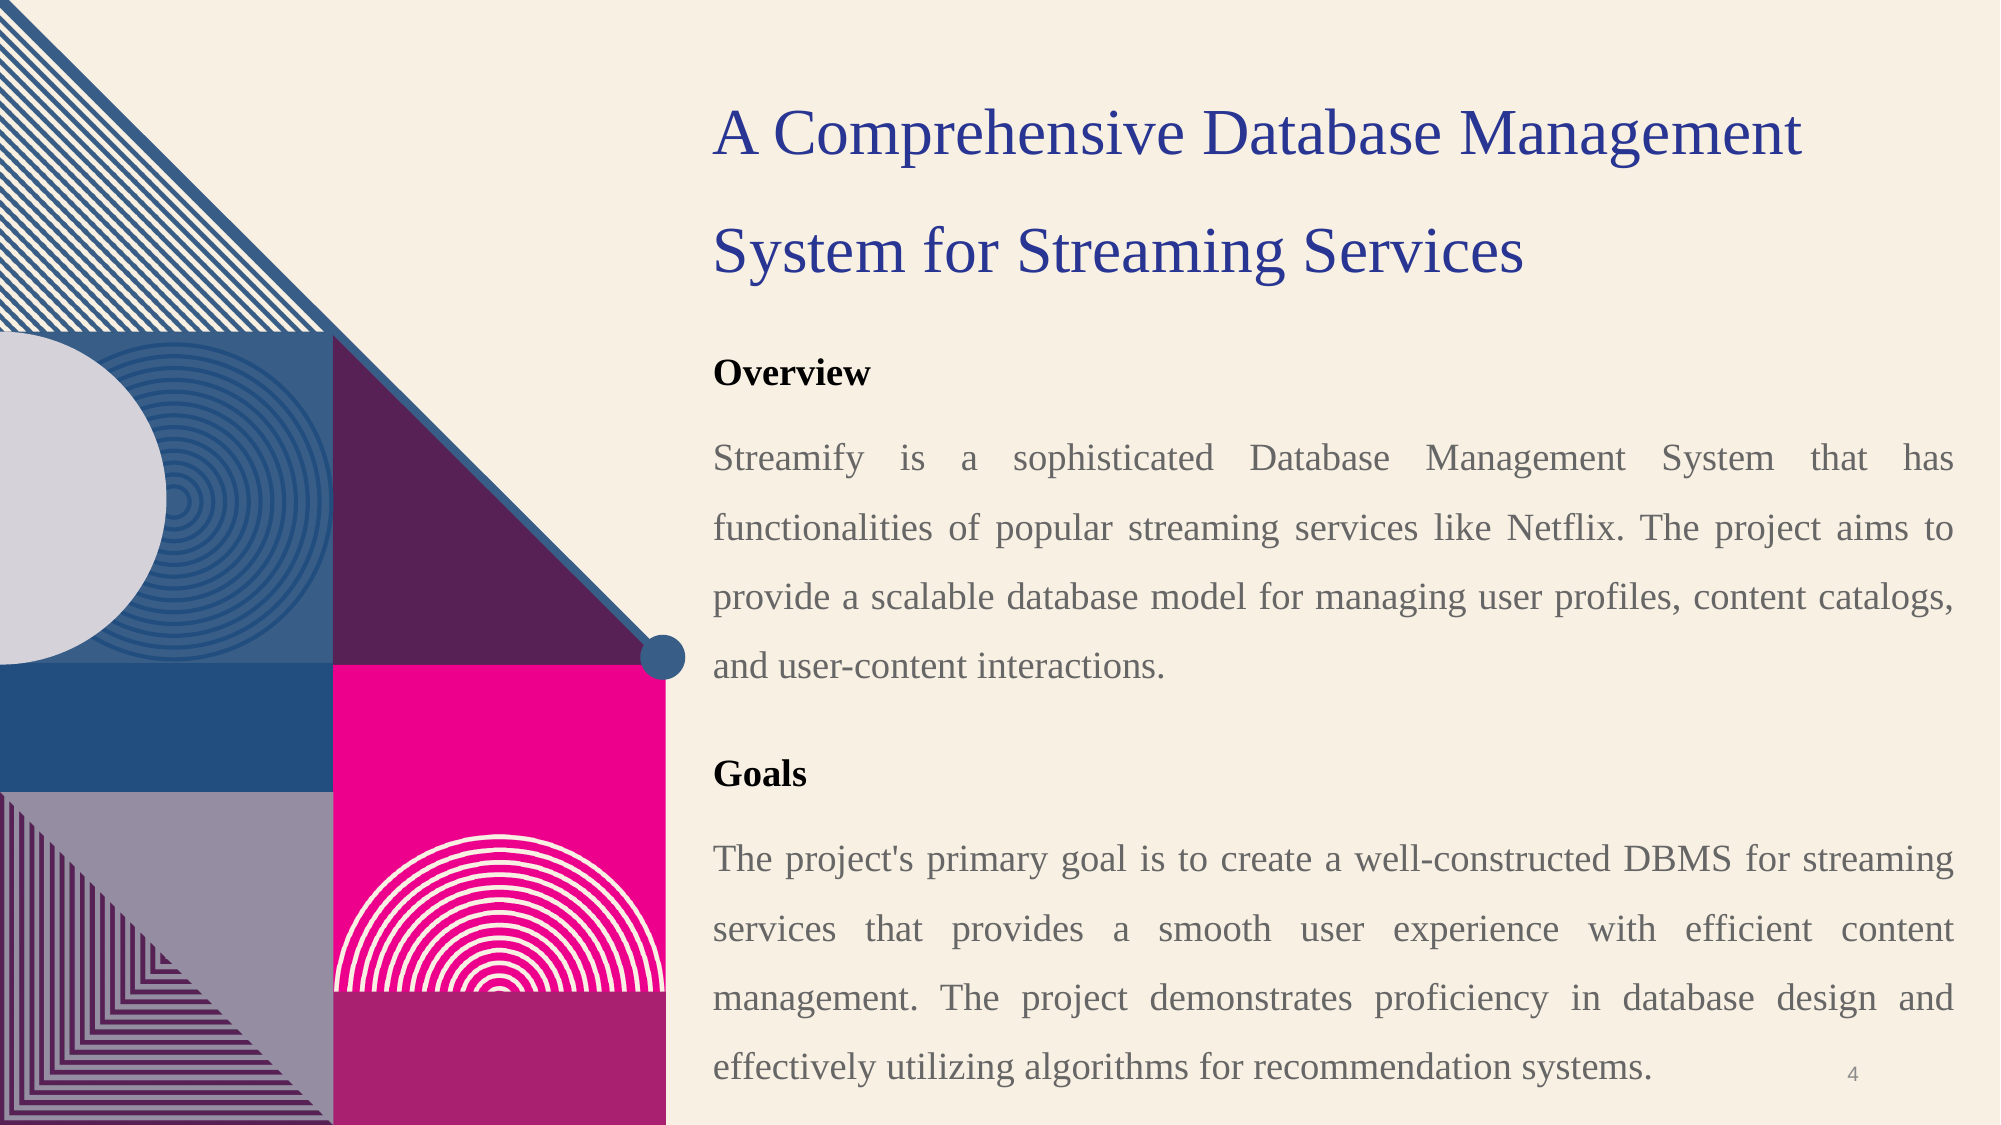

A Comprehensive Database Management System for Streaming Services
Overview
Streamify is a sophisticated Database Management System that has functionalities of popular streaming services like Netflix. The project aims to provide a scalable database model for managing user profiles, content catalogs, and user-content interactions.
Goals
The project's primary goal is to create a well-constructed DBMS for streaming services that provides a smooth user experience with efficient content management. The project demonstrates proficiency in database design and effectively utilizing algorithms for recommendation systems.
4